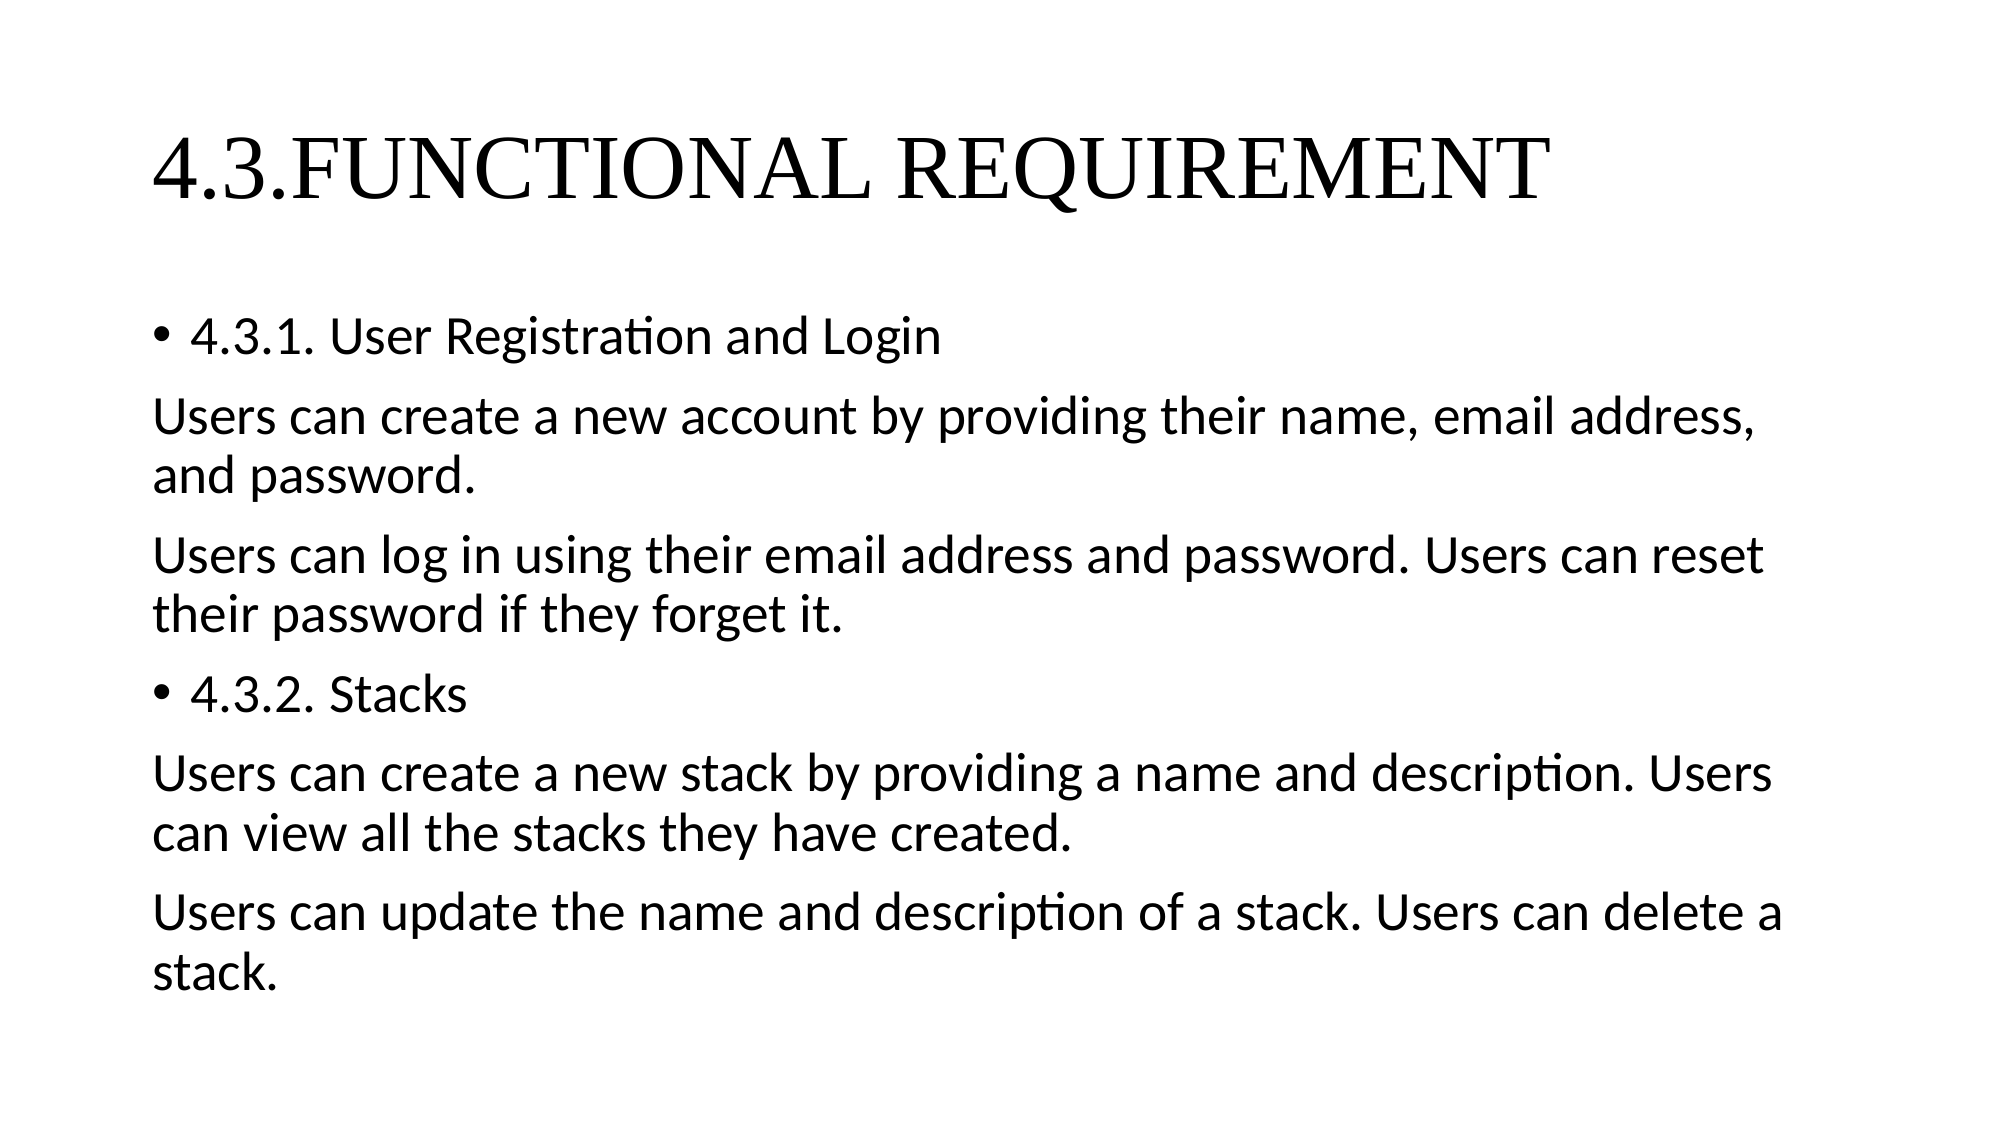

# 4.3.FUNCTIONAL REQUIREMENT
4.3.1. User Registration and Login
Users can create a new account by providing their name, email address, and password.
Users can log in using their email address and password. Users can reset their password if they forget it.
4.3.2. Stacks
Users can create a new stack by providing a name and description. Users can view all the stacks they have created.
Users can update the name and description of a stack. Users can delete a stack.